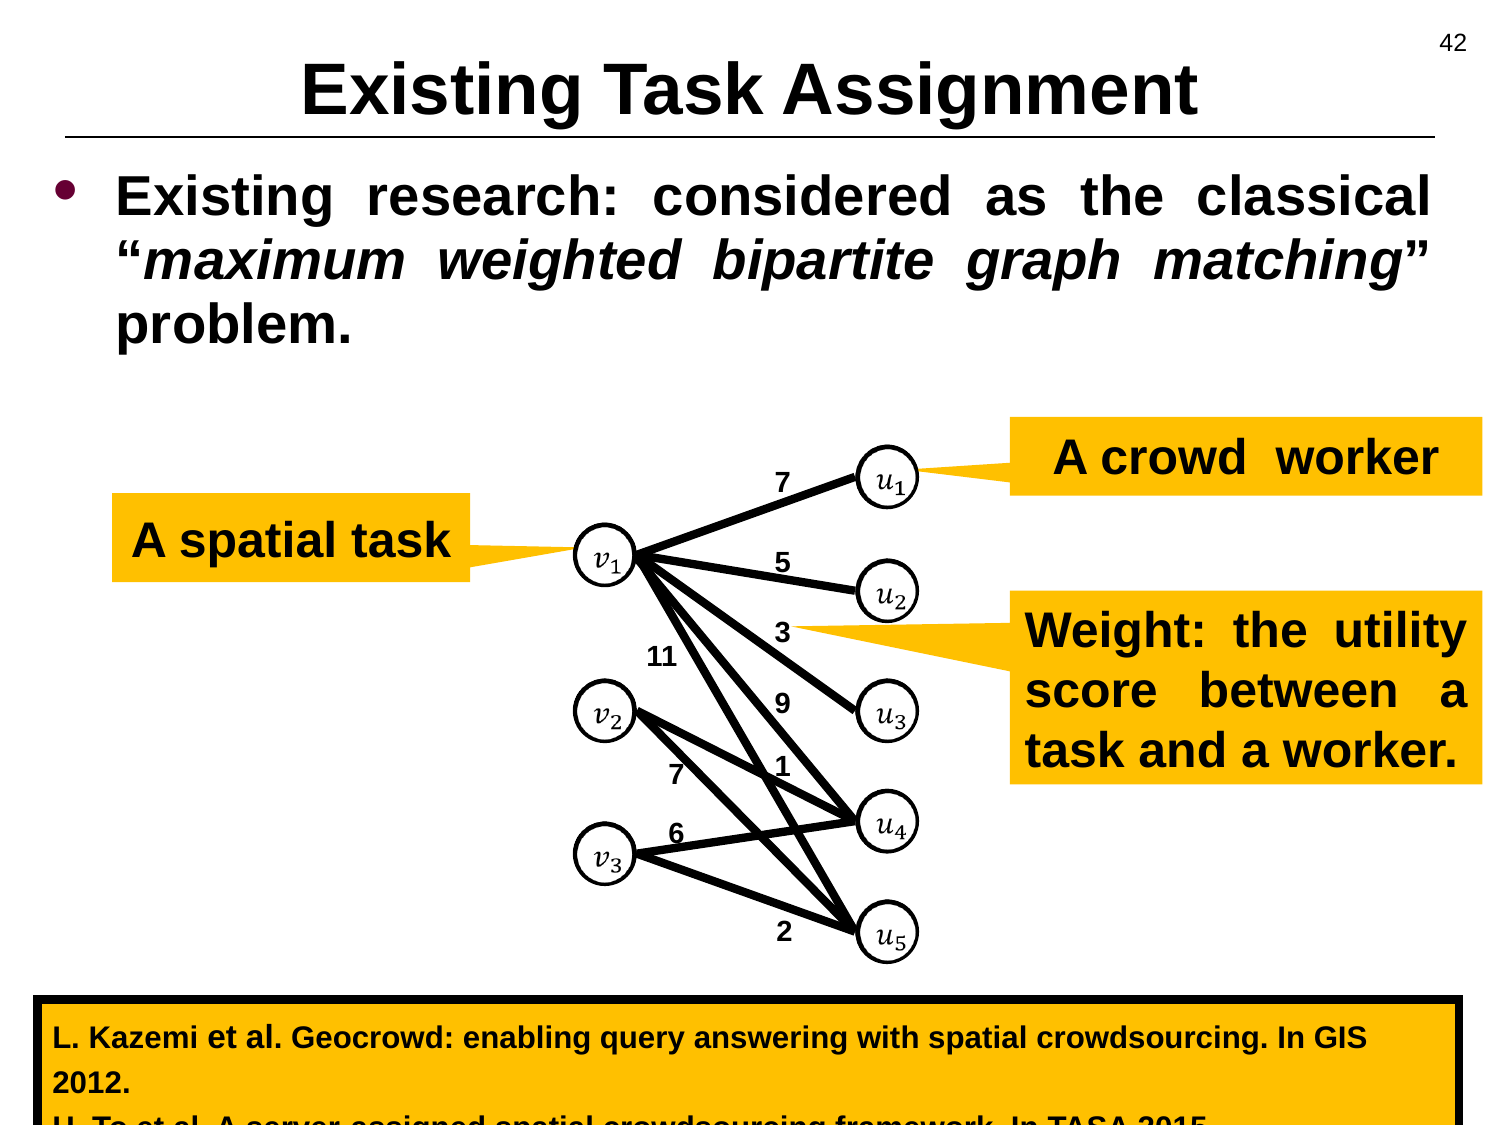

42
# Existing Task Assignment
Existing research: considered as the classical “maximum weighted bipartite graph matching” problem.
A crowd  worker

7

5

3
11
9

1
7

6

2
A spatial task
Weight: the utility score between a task and a worker.
L. Kazemi et al. Geocrowd: enabling query answering with spatial crowdsourcing. In GIS 2012.
H. To et al. A server-assigned spatial crowdsourcing framework. In TASA 2015.